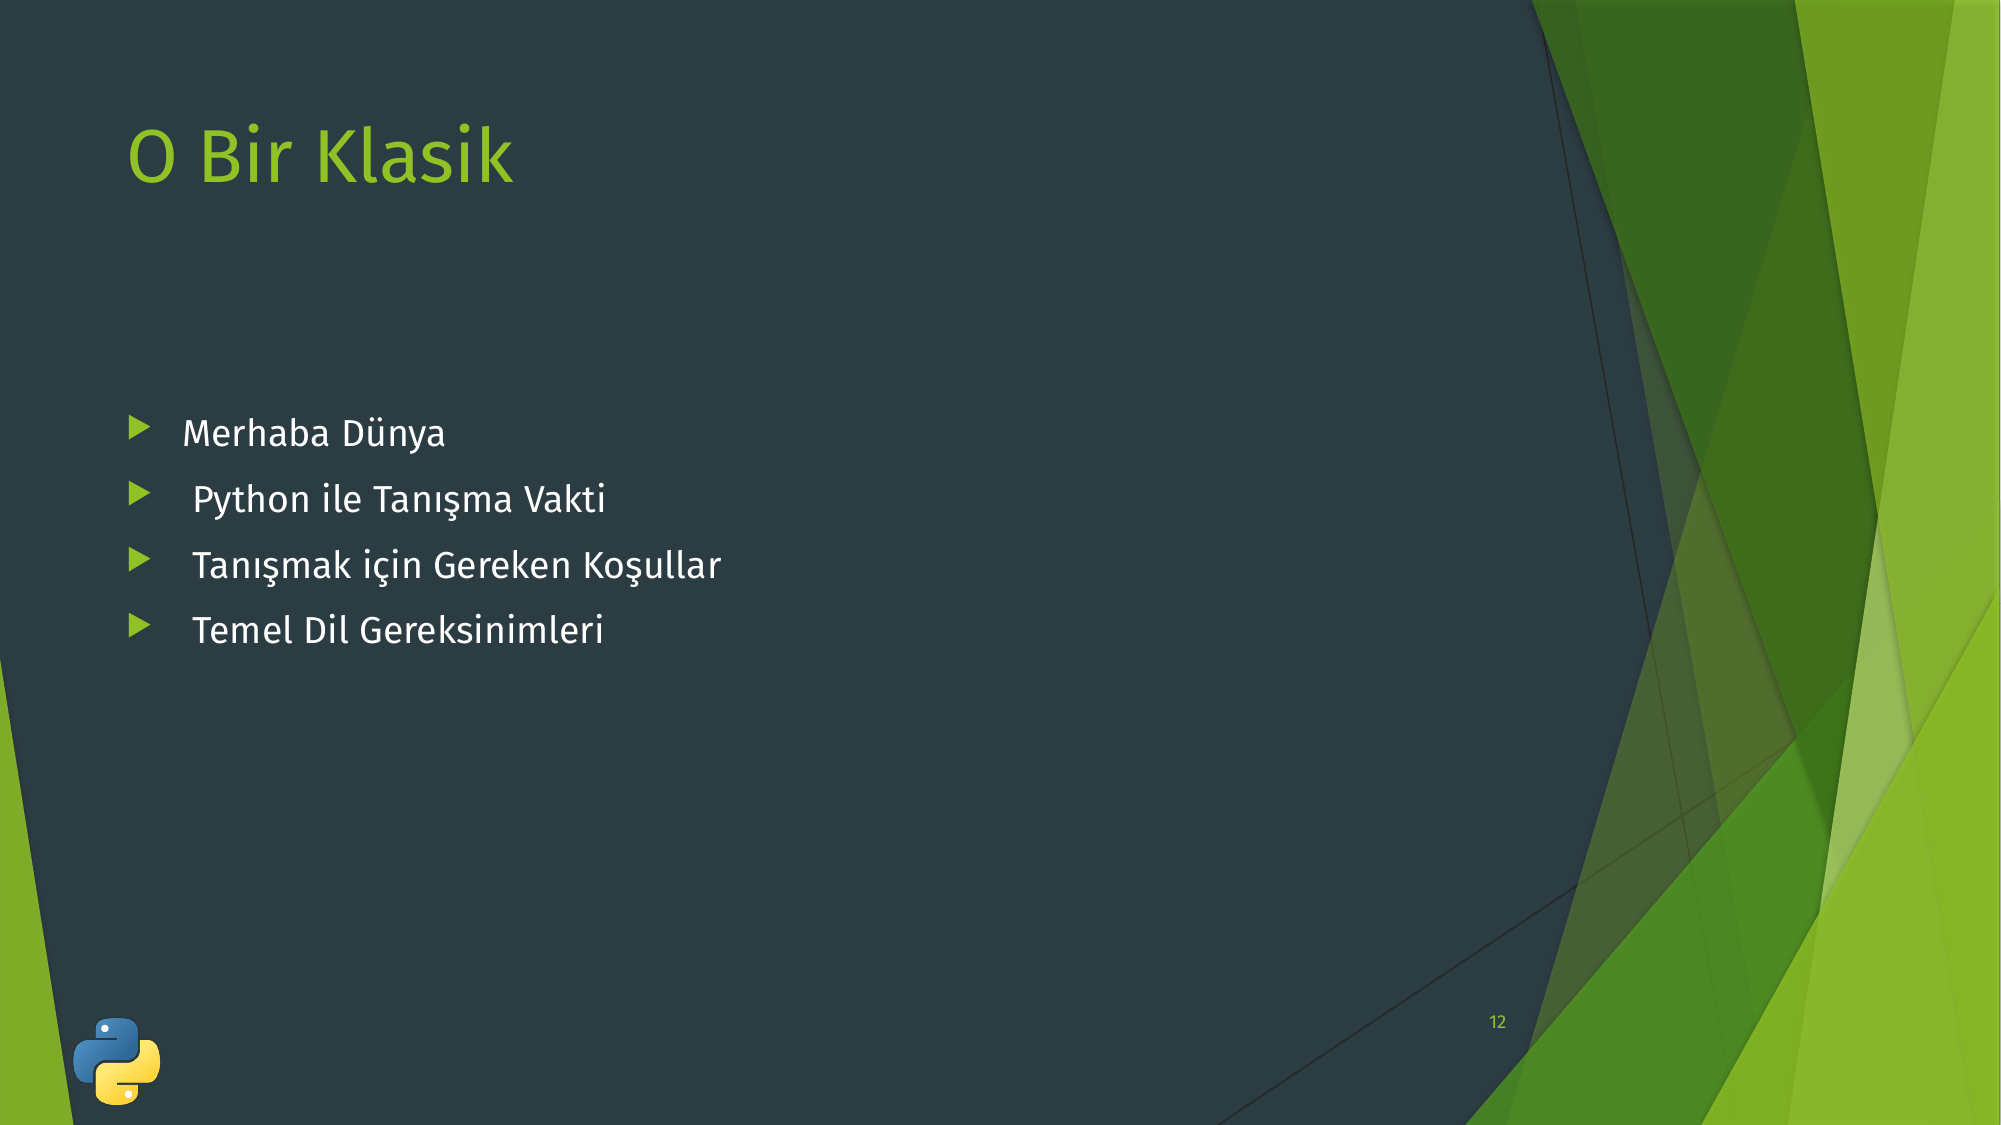

# O Bir Klasik

Merhaba Dünya
 Python ile Tanışma Vakti
 Tanışmak için Gereken Koşullar
 Temel Dil Gereksinimleri

12